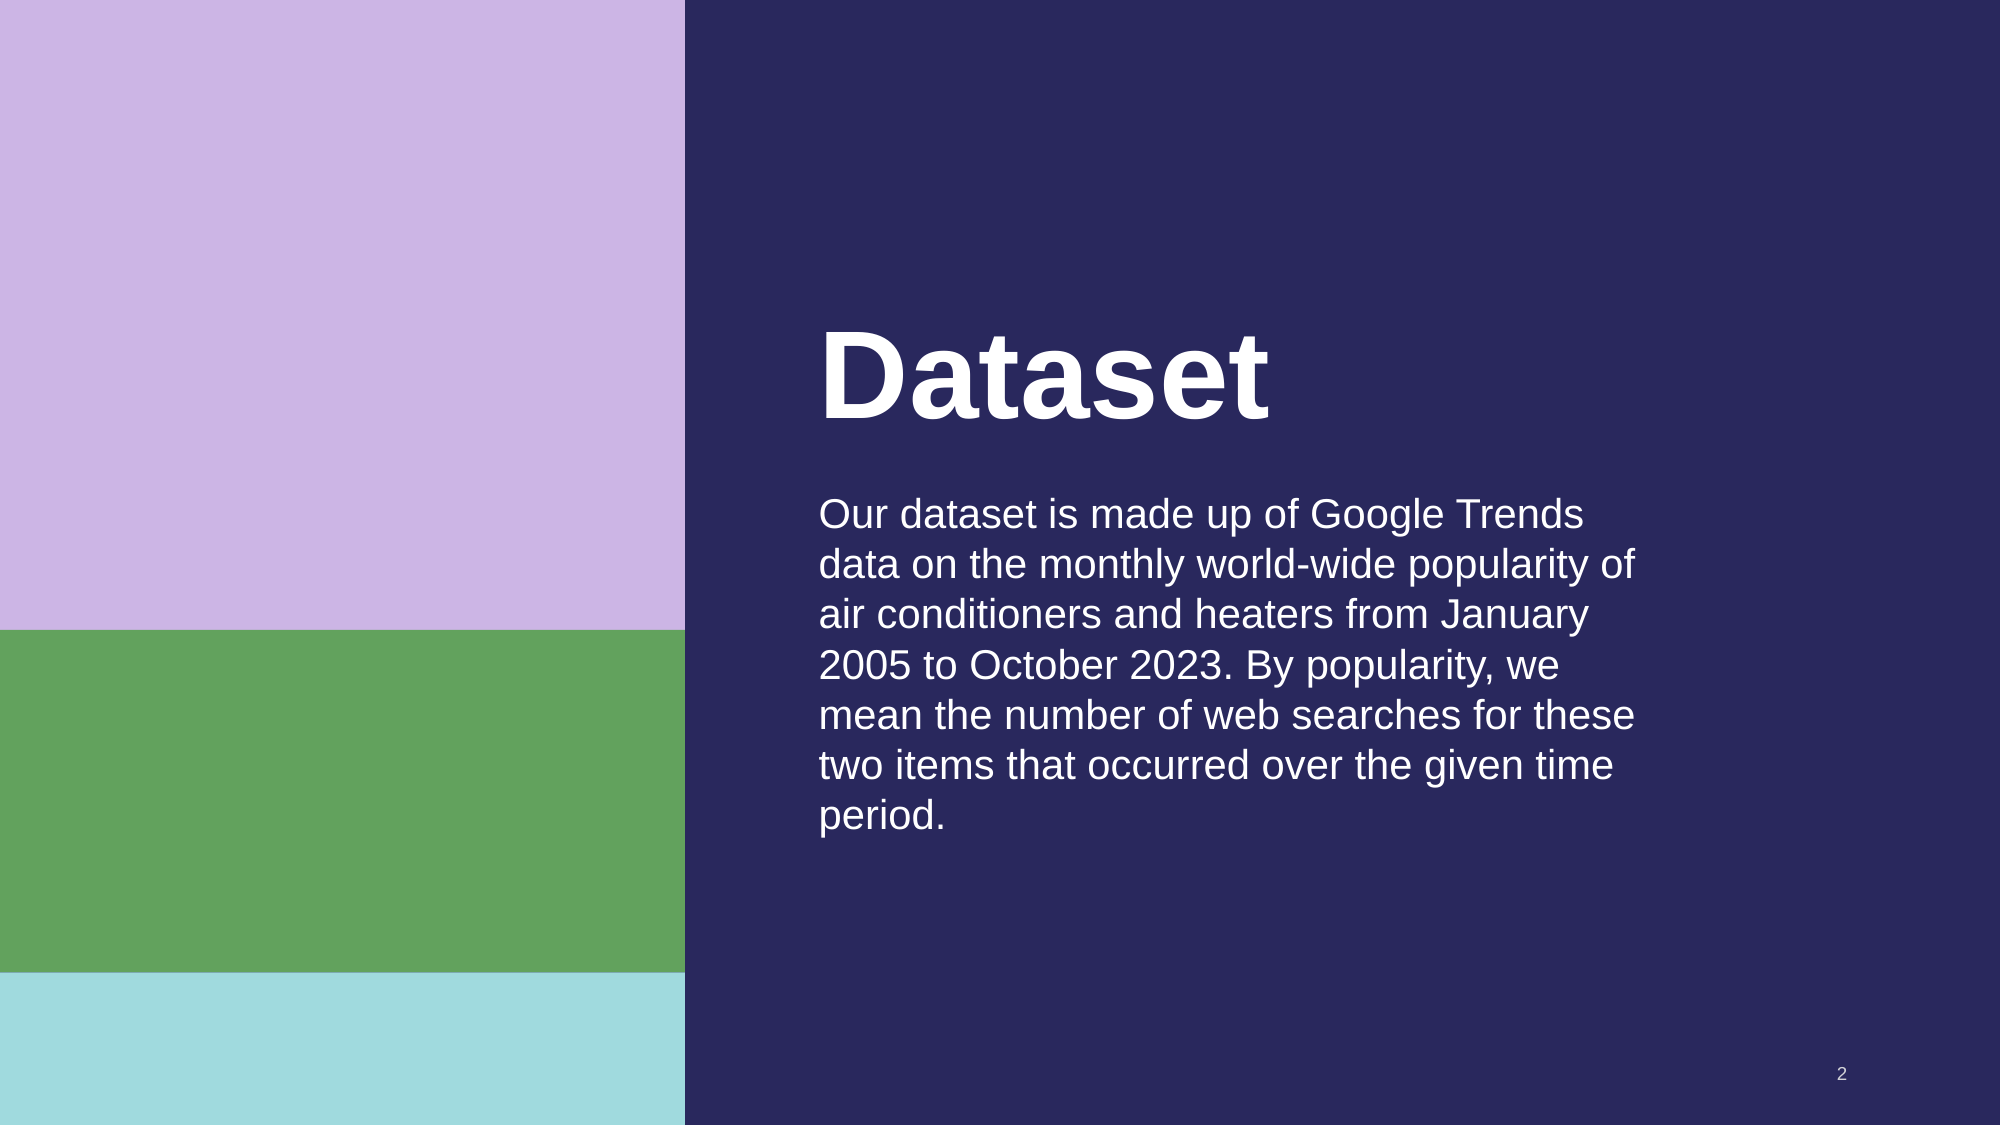

# Dataset
Our dataset is made up of Google Trends data on the monthly world-wide popularity of air conditioners and heaters from January 2005 to October 2023. By popularity, we mean the number of web searches for these two items that occurred over the given time period.
2